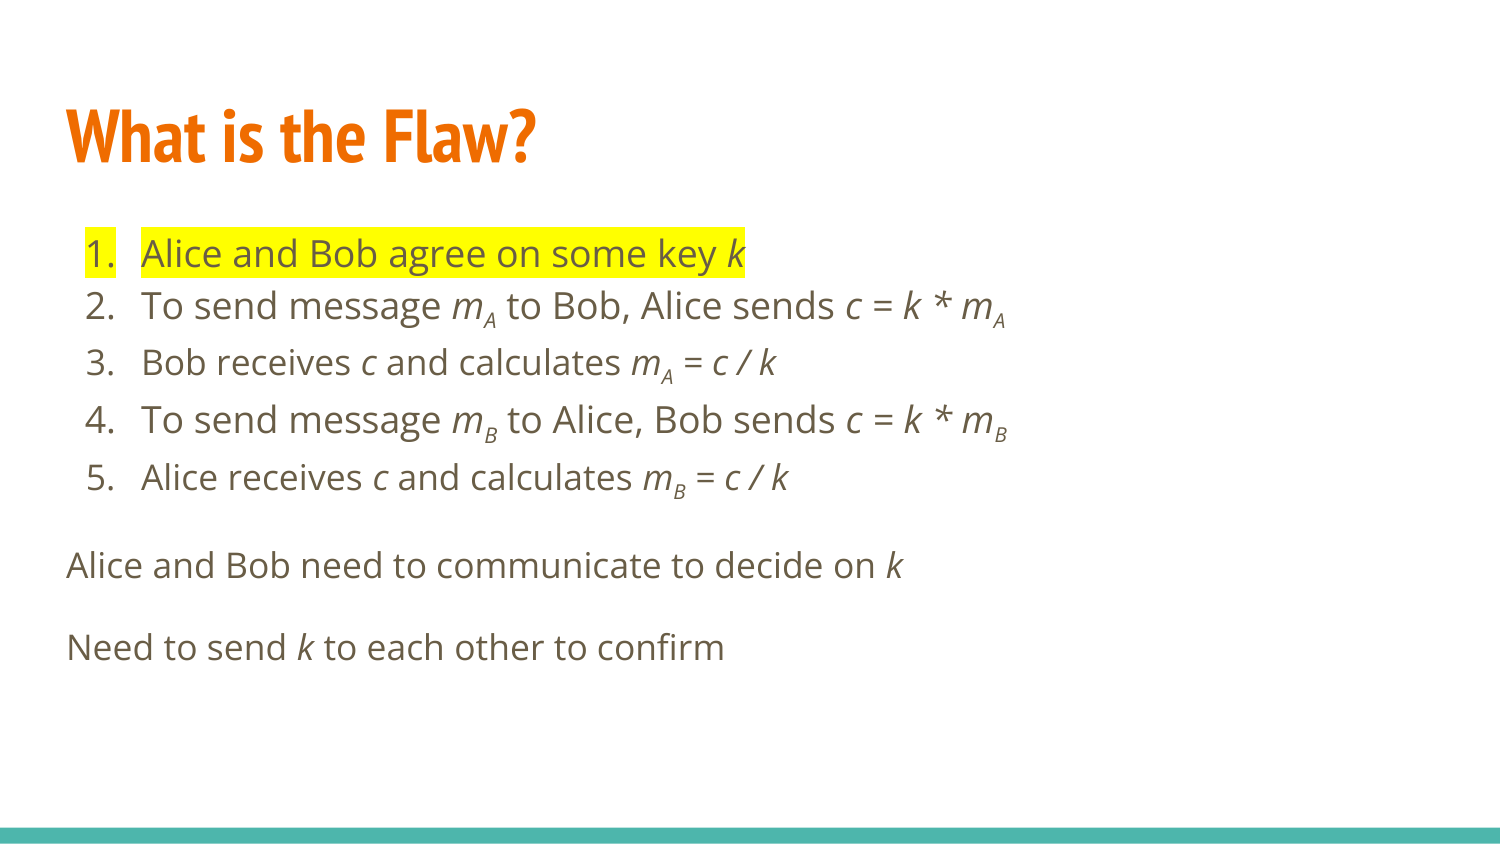

# What is the Flaw?
Alice and Bob agree on some key k
To send message mA to Bob, Alice sends c = k * mA
Bob receives c and calculates mA = c / k
To send message mB to Alice, Bob sends c = k * mB
Alice receives c and calculates mB = c / k
Alice and Bob need to communicate to decide on k
Need to send k to each other to confirm